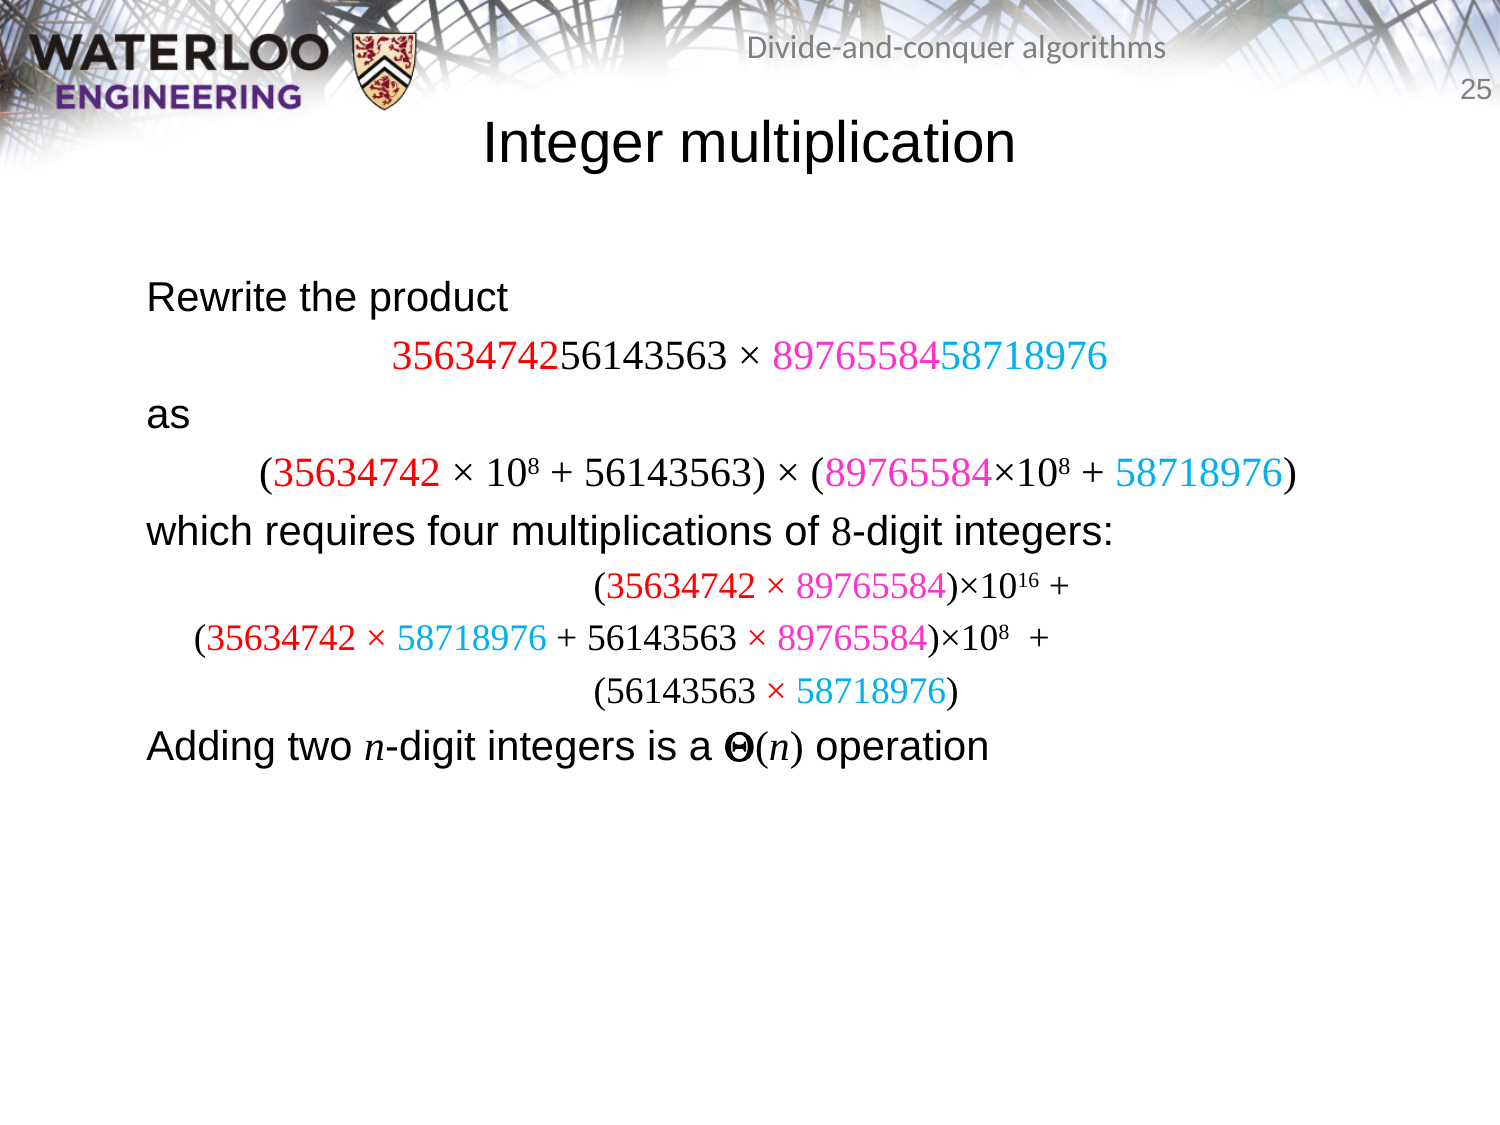

# Integer multiplication
	Rewrite the product
3563474256143563 × 8976558458718976
	as
	(35634742 × 108 + 56143563) × (89765584×108 + 58718976)
	which requires four multiplications of 8-digit integers:
                                                     (35634742 × 89765584)×1016 +
                (35634742 × 58718976 + 56143563 × 89765584)×108  +
                                                     (56143563 × 58718976)
	Adding two n-digit integers is a Θ(n) operation